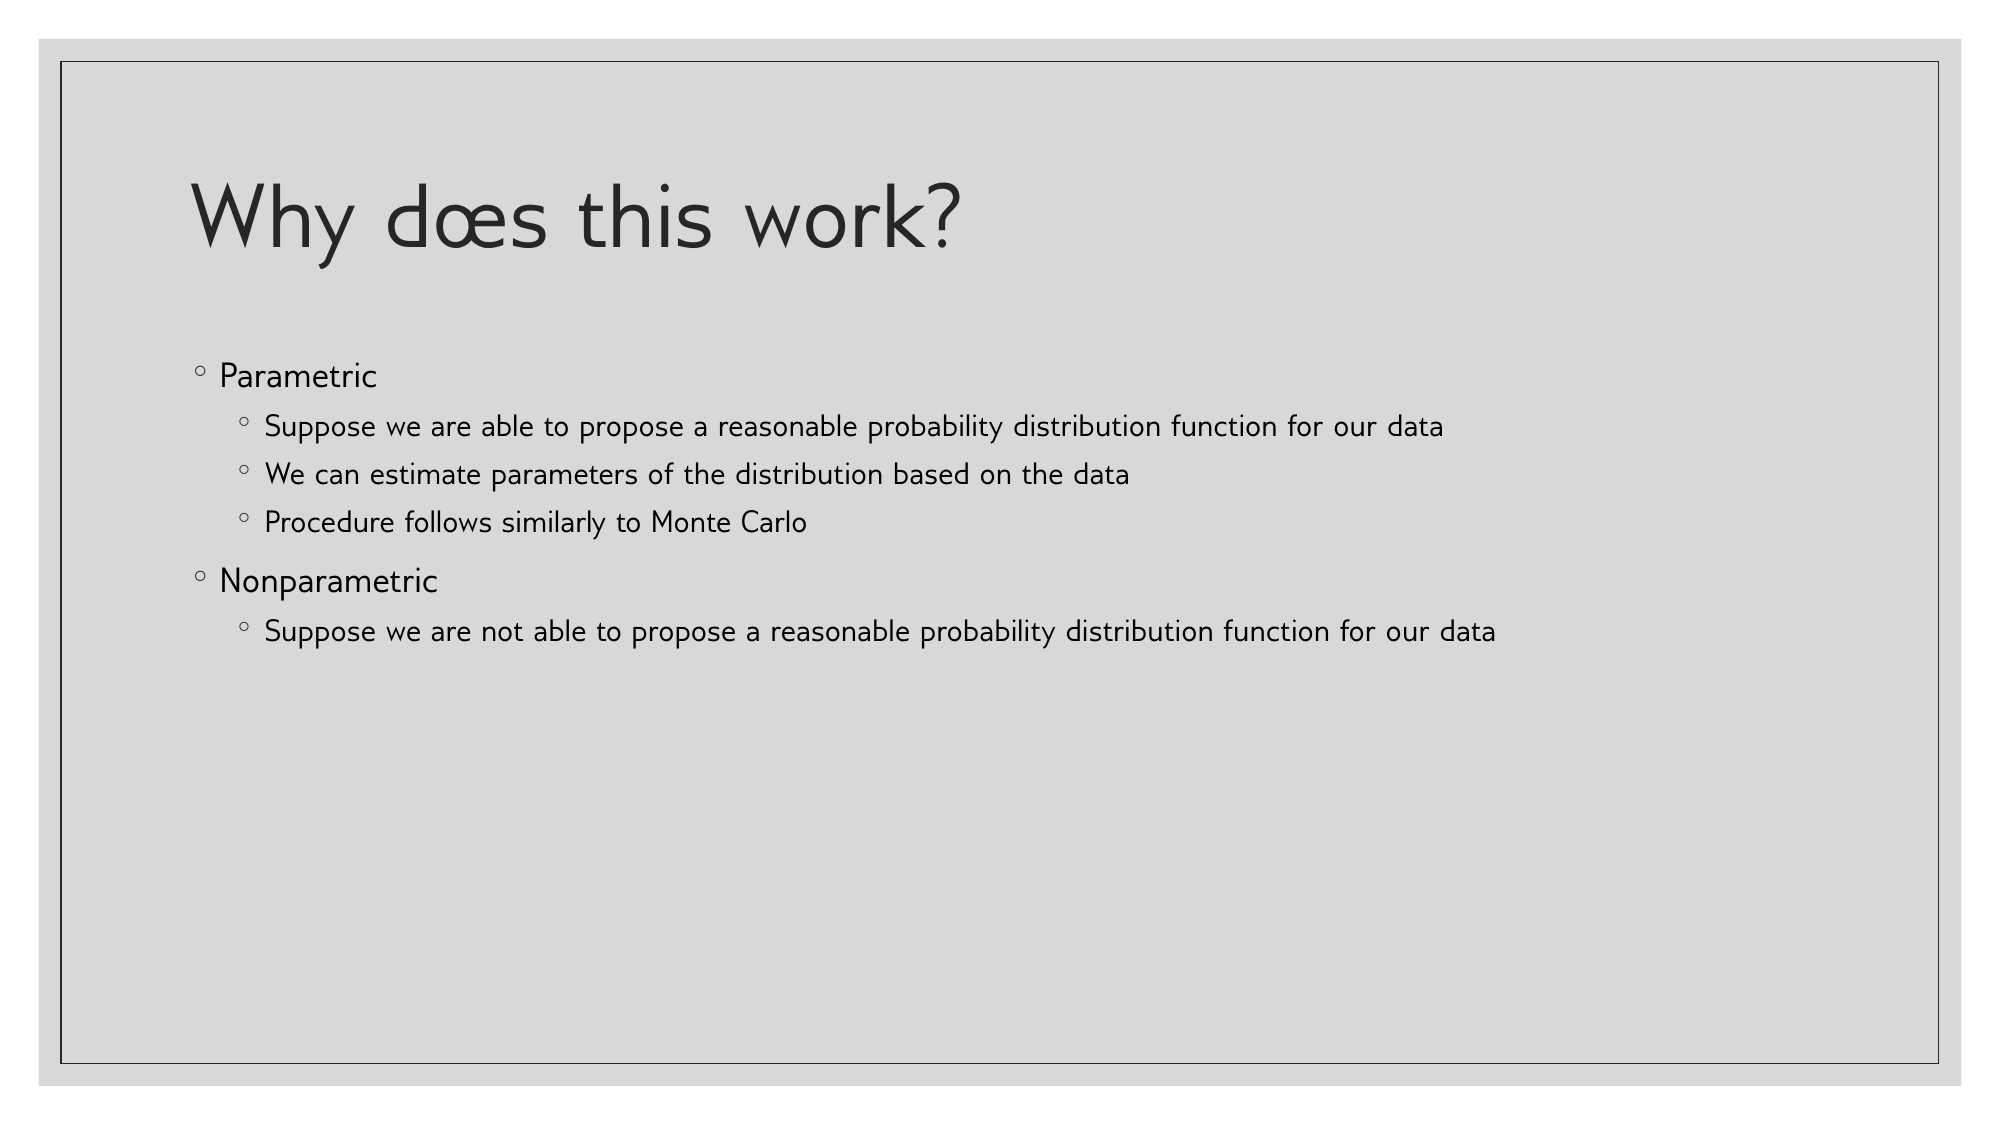

# Why does this work?
Parametric
Suppose we are able to propose a reasonable probability distribution function for our data
We can estimate parameters of the distribution based on the data
Procedure follows similarly to Monte Carlo
Nonparametric
Suppose we are not able to propose a reasonable probability distribution function for our data